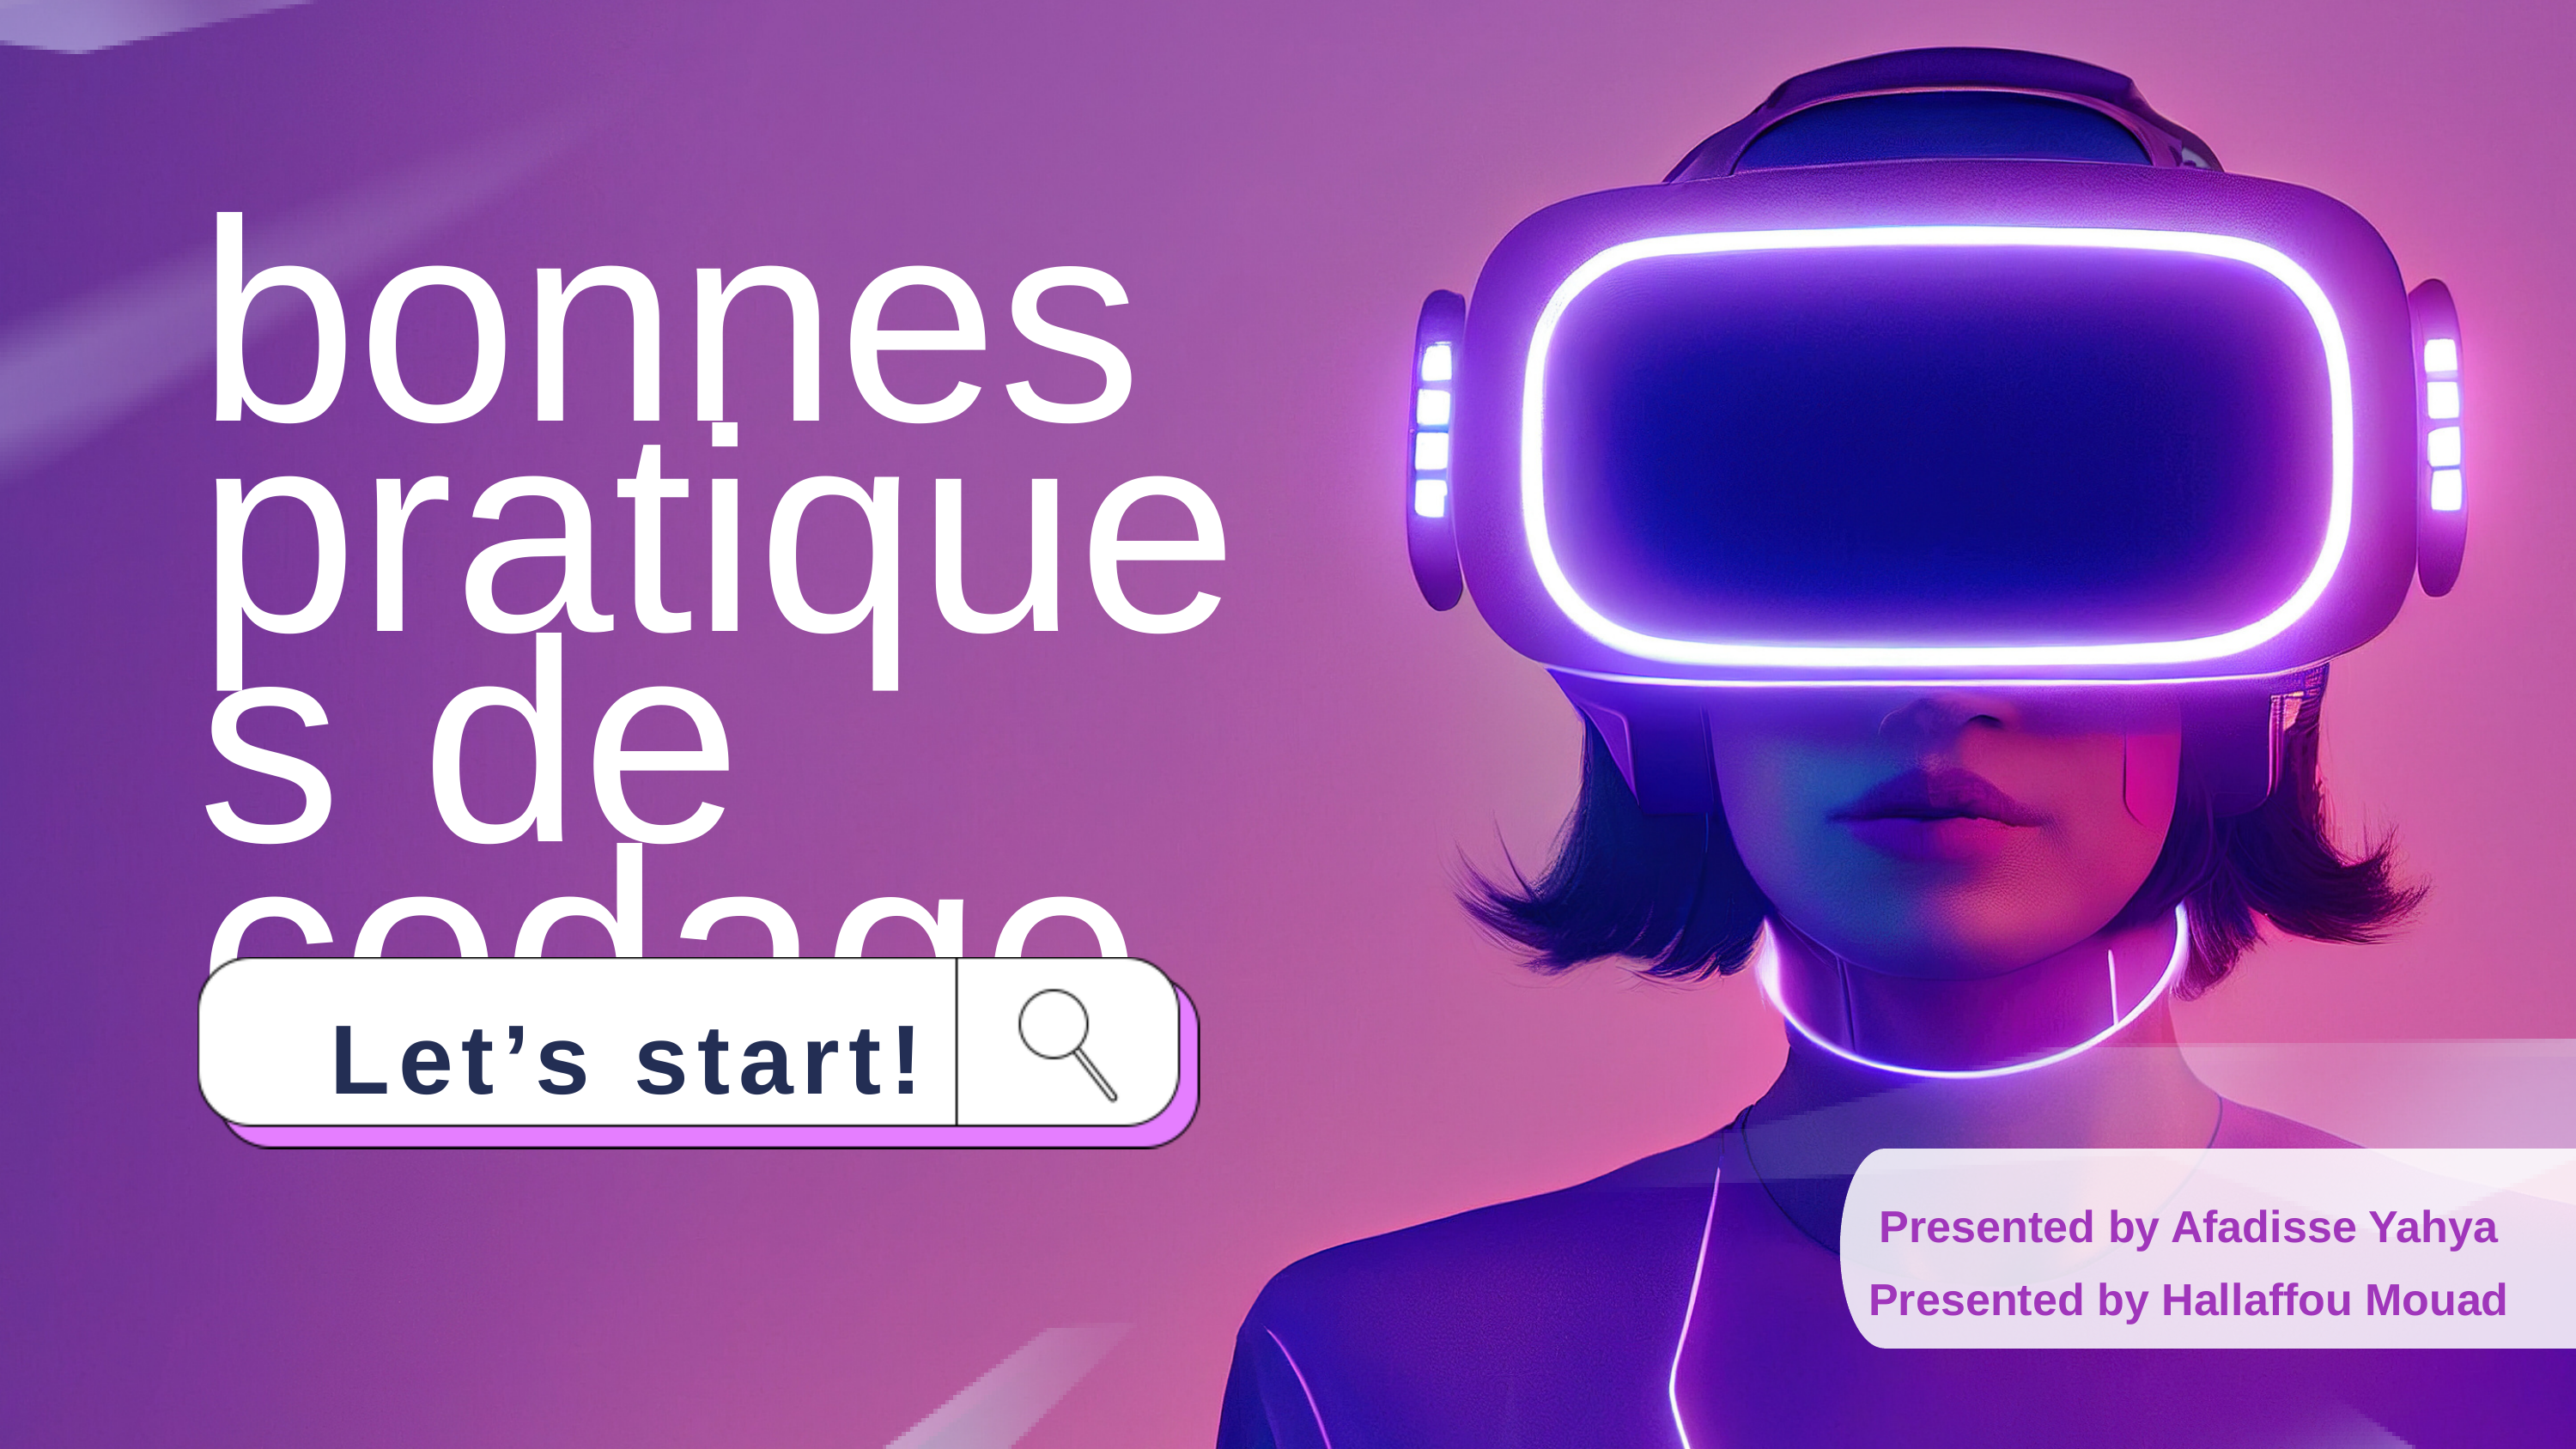

bonnes pratiques de codage

Let’s start!

Presented by Afadisse Yahya
Presented by Hallaffou Mouad